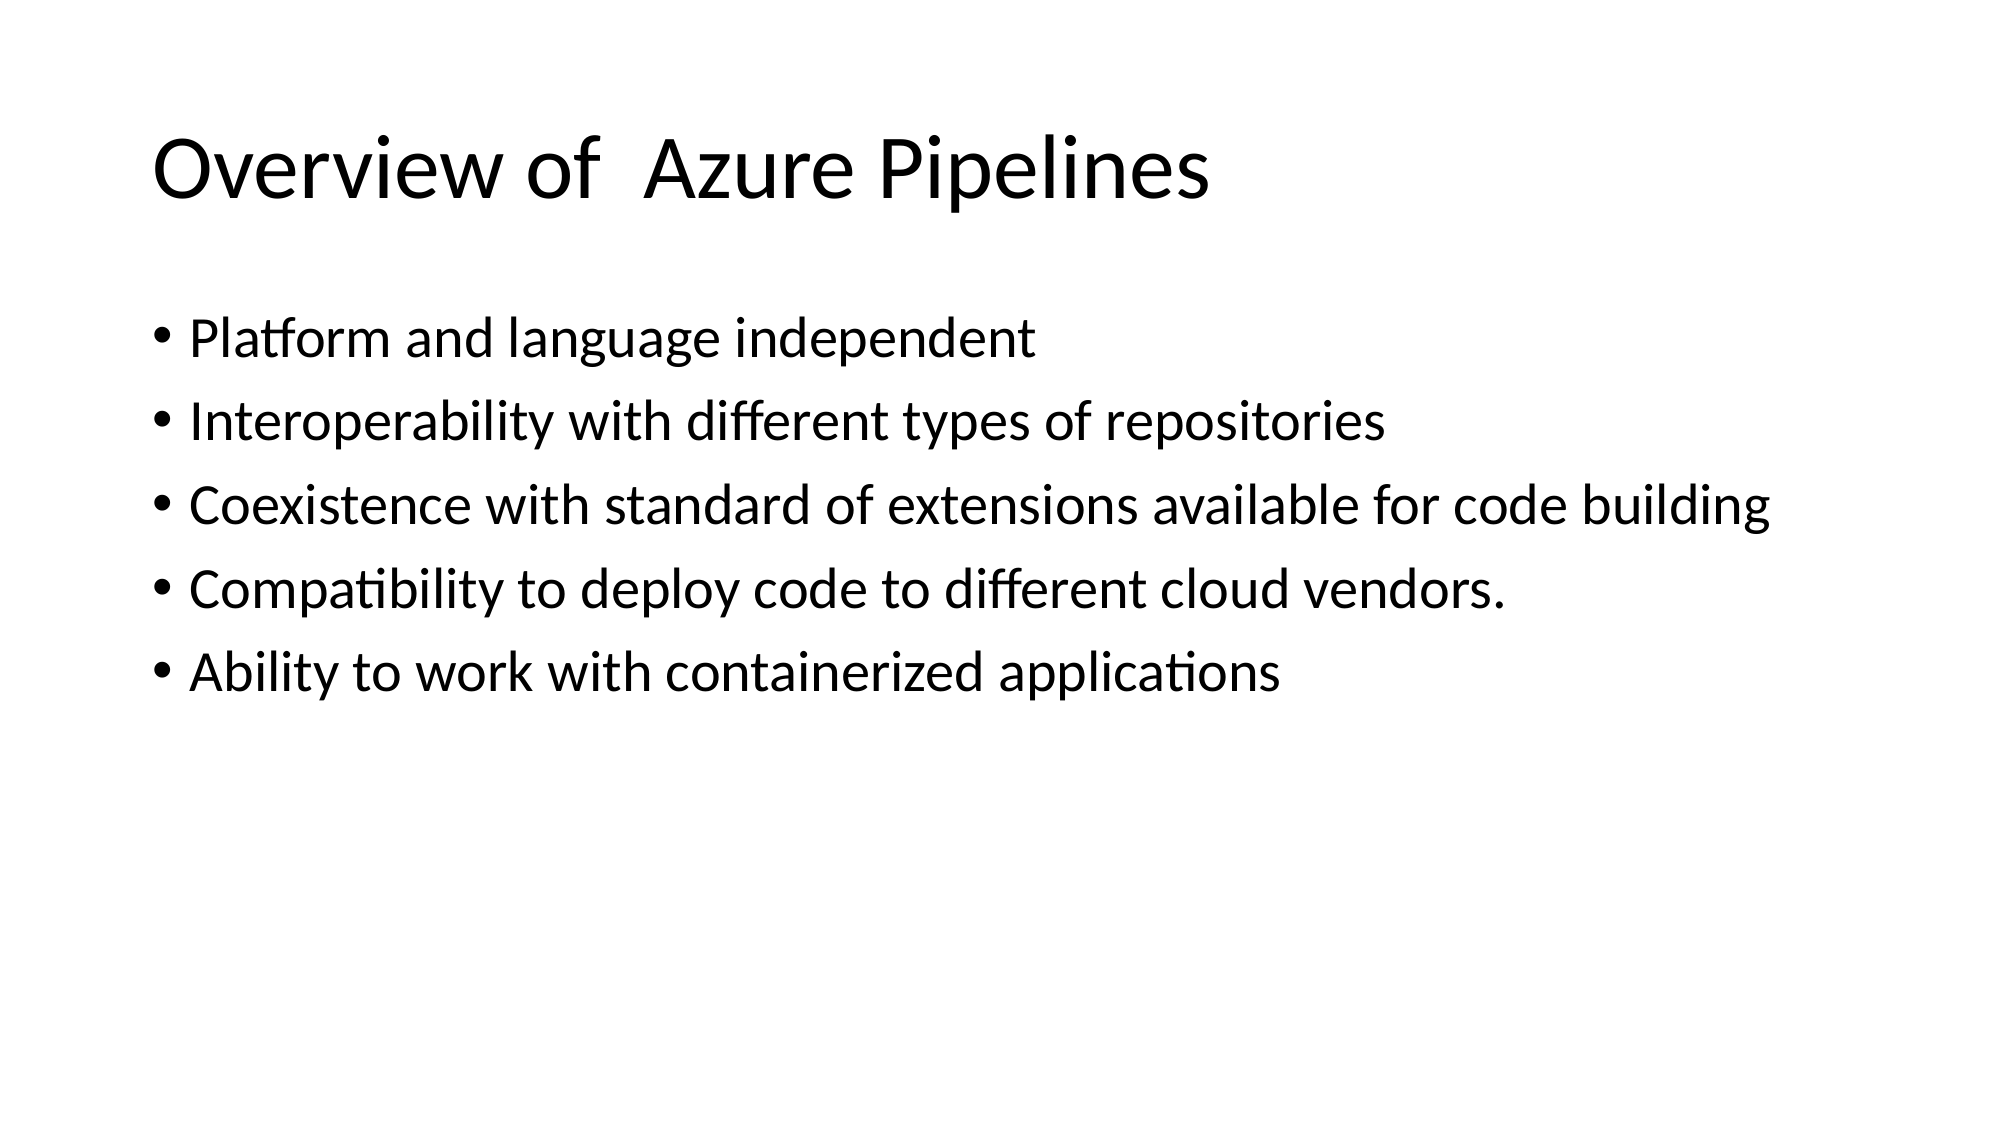

# Overview of  Azure Pipelines
Platform and language independent
Interoperability with different types of repositories
Coexistence with standard of extensions available for code building
Compatibility to deploy code to different cloud vendors.
Ability to work with containerized applications